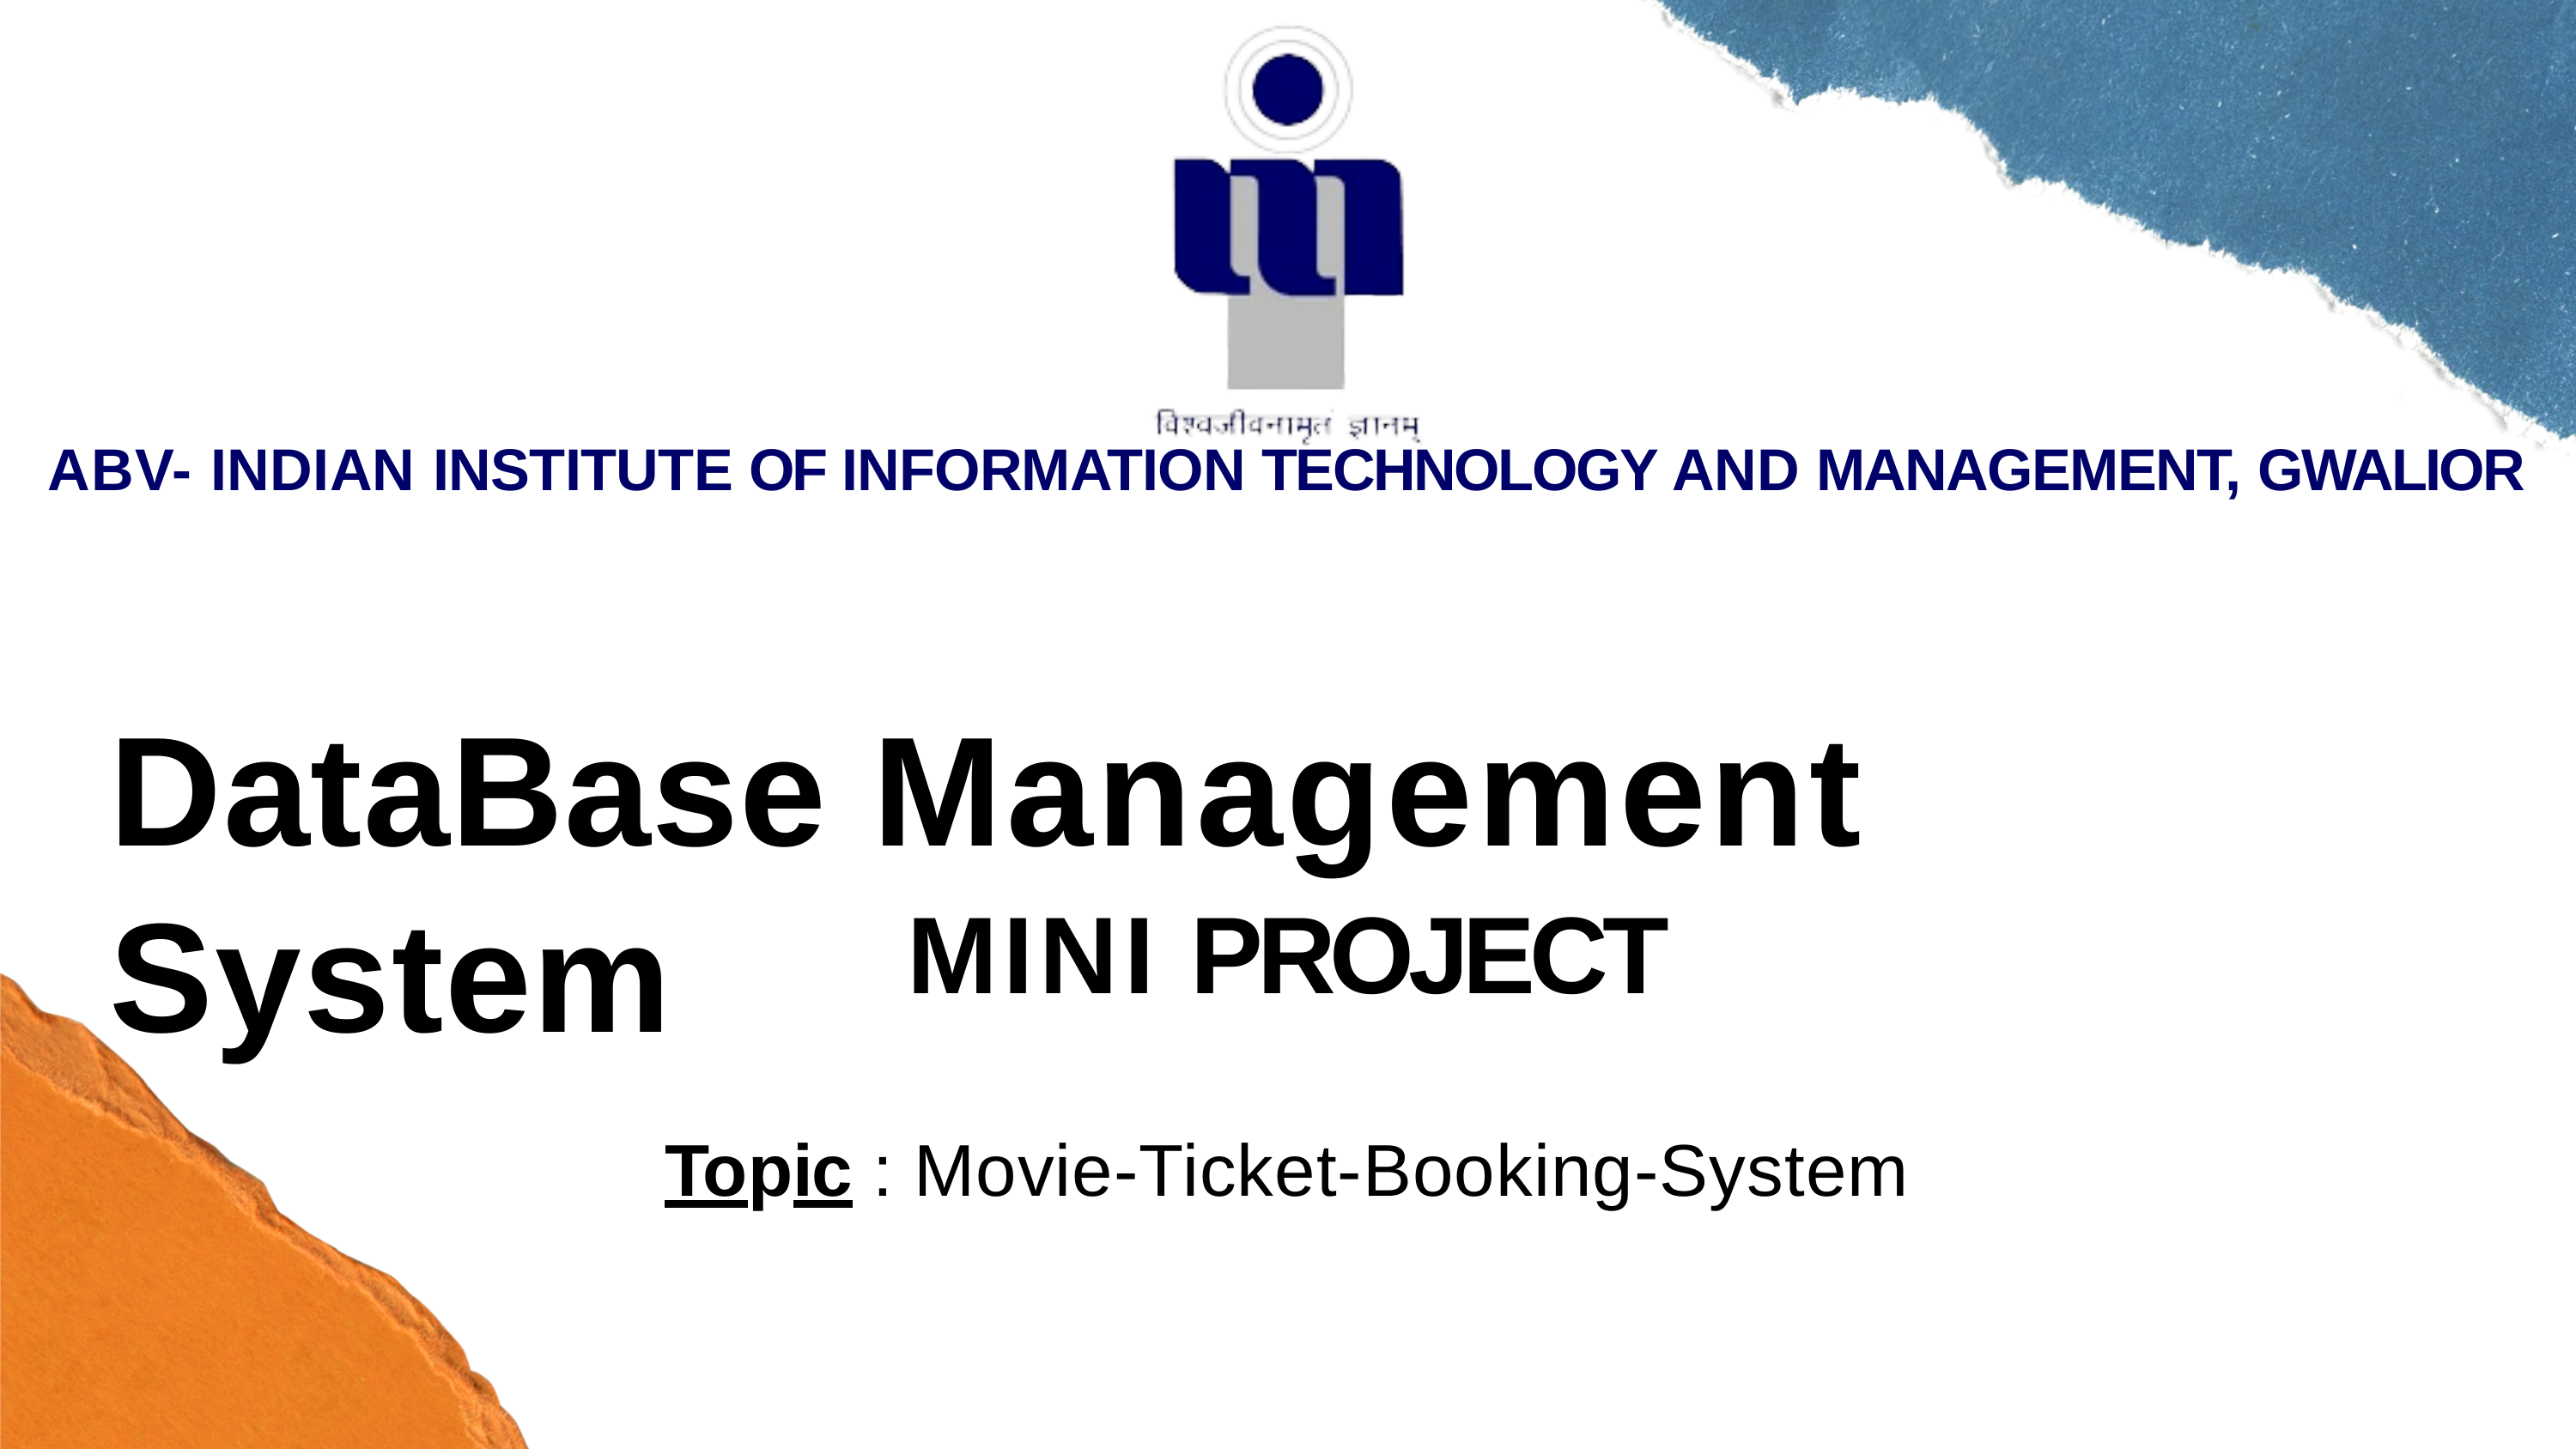

ABV- INDIAN INSTITUTE OF INFORMATION TECHNOLOGY AND MANAGEMENT, GWALIOR
DataBase Management System
MINI PROJECT
Topic : Movie-Ticket-Booking-System